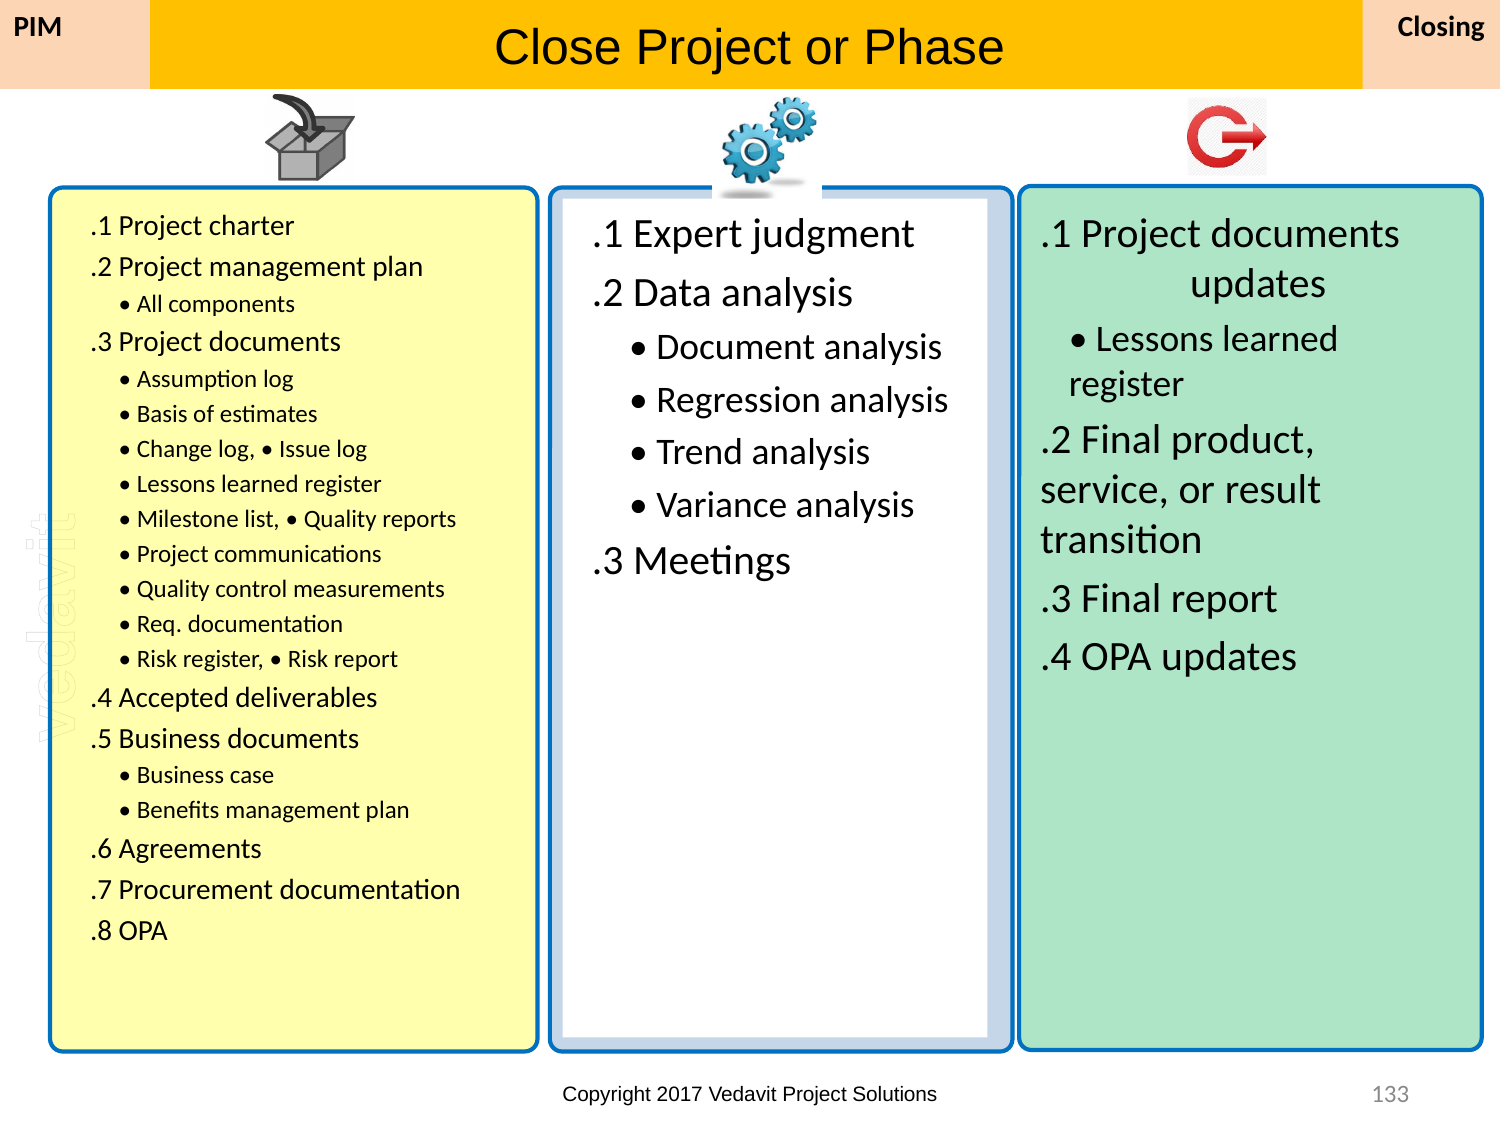

# Close Project or Phase
Closing
PIM
.1 Project charter
.2 Project management plan
• All components
.3 Project documents
• Assumption log
• Basis of estimates
• Change log, • Issue log
• Lessons learned register
• Milestone list, • Quality reports
• Project communications
• Quality control measurements
• Req. documentation
• Risk register, • Risk report
.4 Accepted deliverables
.5 Business documents
• Business case
• Benefits management plan
.6 Agreements
.7 Procurement documentation
.8 OPA
.1 Expert judgment
.2 Data analysis
• Document analysis
• Regression analysis
• Trend analysis
• Variance analysis
.3 Meetings
.1 Project documents 	updates
• Lessons learned 	register
.2 Final product, 	service, or result 	transition
.3 Final report
.4 OPA updates
133